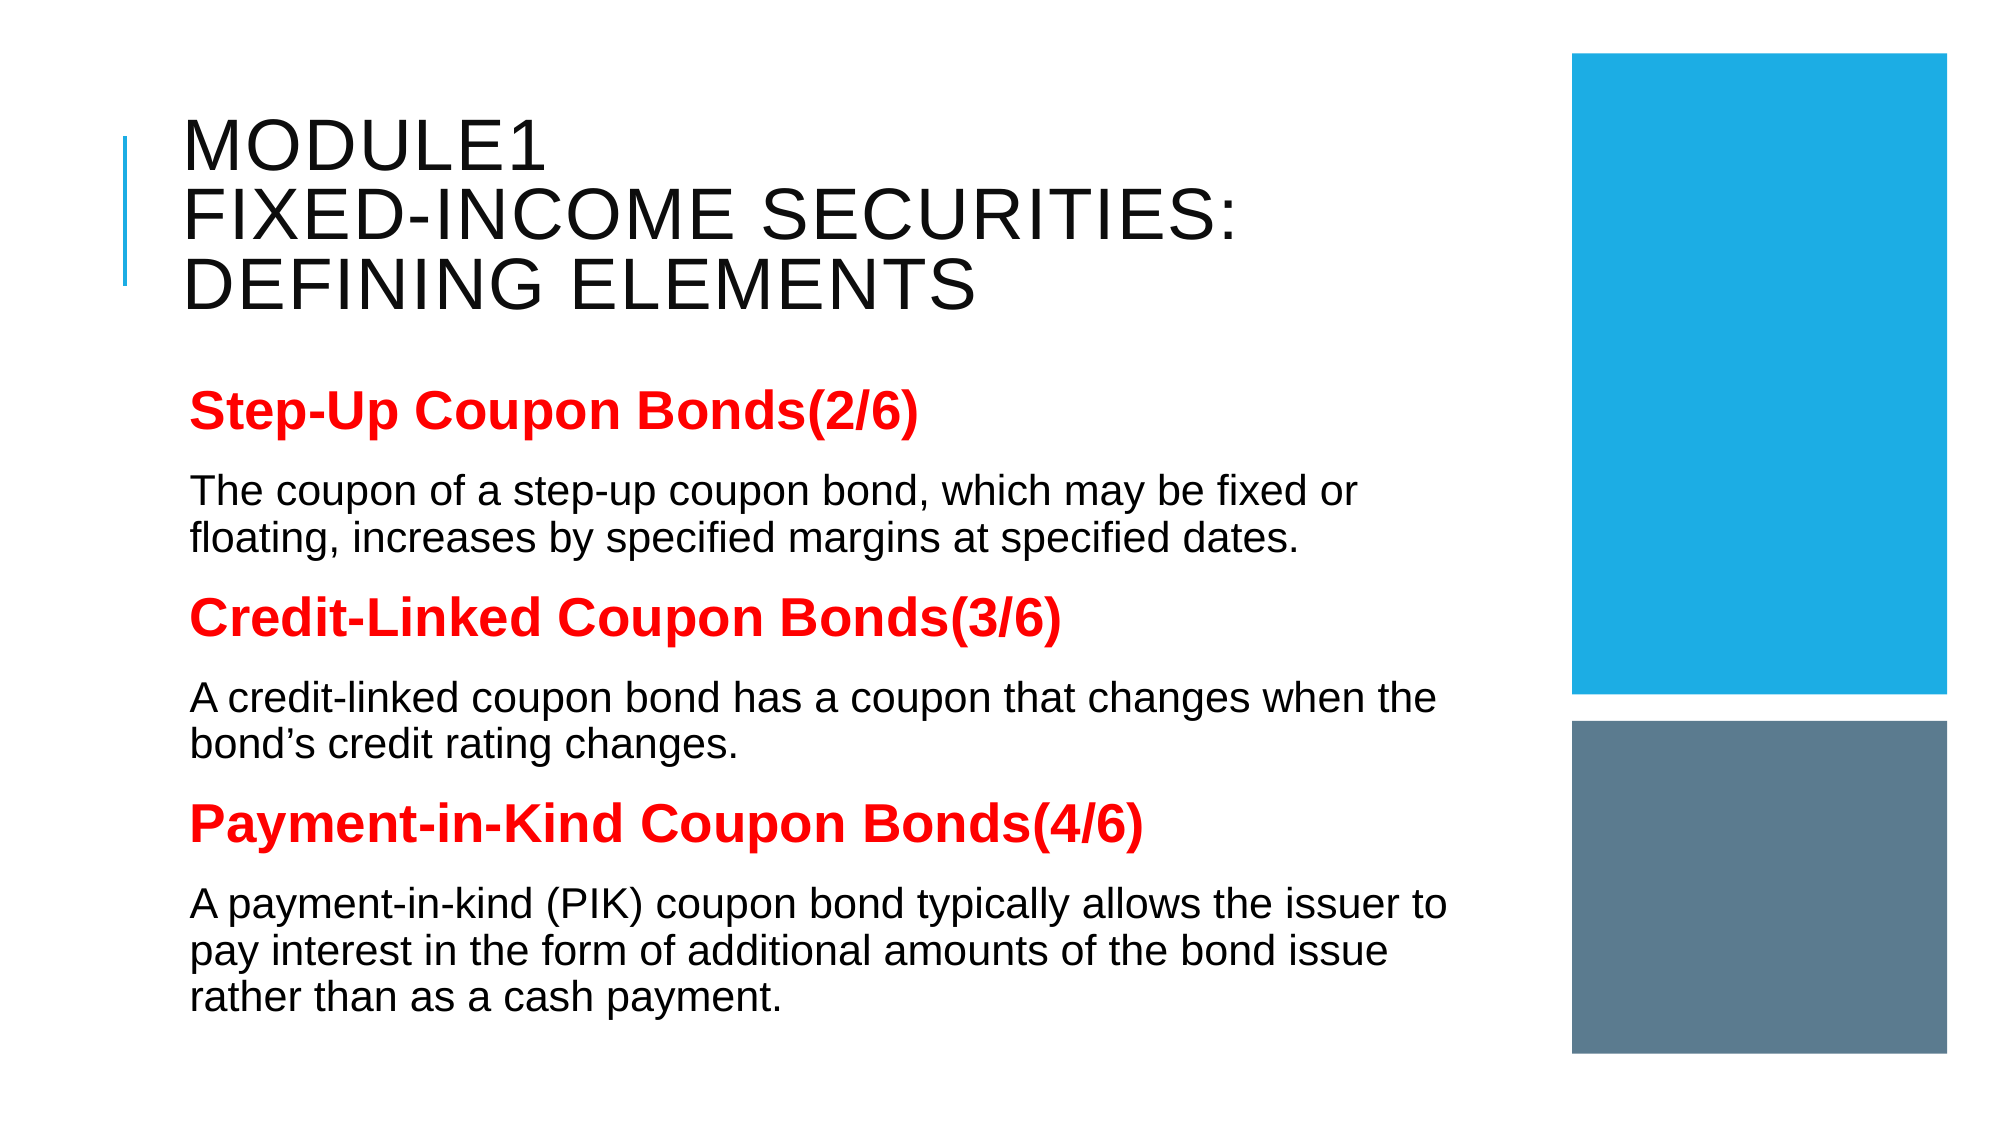

# Module1 Fixed-Income Securities: Defining Elements
Step-Up Coupon Bonds(2/6)
The coupon of a step-up coupon bond, which may be fixed or floating, increases by specified margins at specified dates.
Credit-Linked Coupon Bonds(3/6)
A credit-linked coupon bond has a coupon that changes when the bond’s credit rating changes.
Payment-in-Kind Coupon Bonds(4/6)
A payment-in-kind (PIK) coupon bond typically allows the issuer to pay interest in the form of additional amounts of the bond issue rather than as a cash payment.